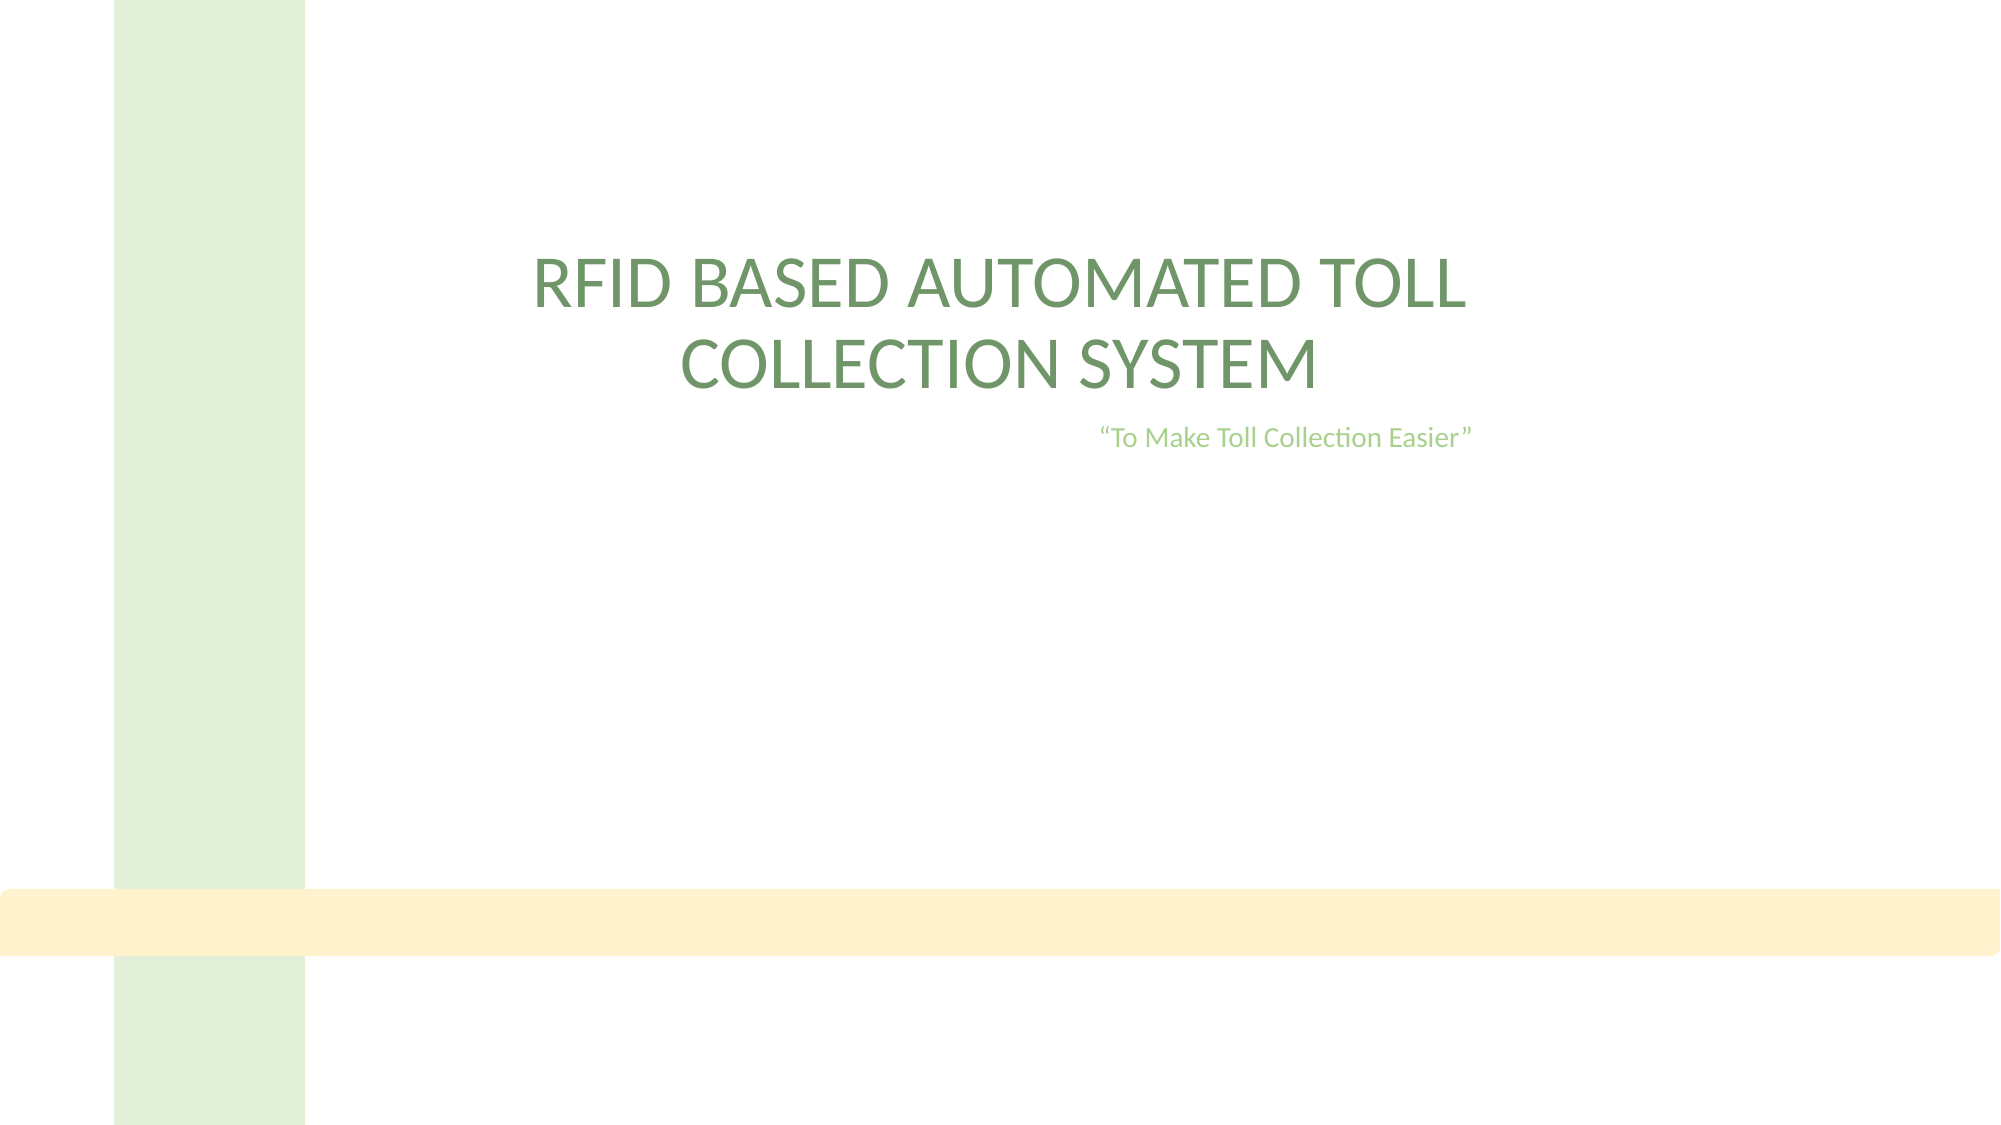

RFID BASED AUTOMATED TOLL COLLECTION SYSTEM
“To Make Toll Collection Easier”